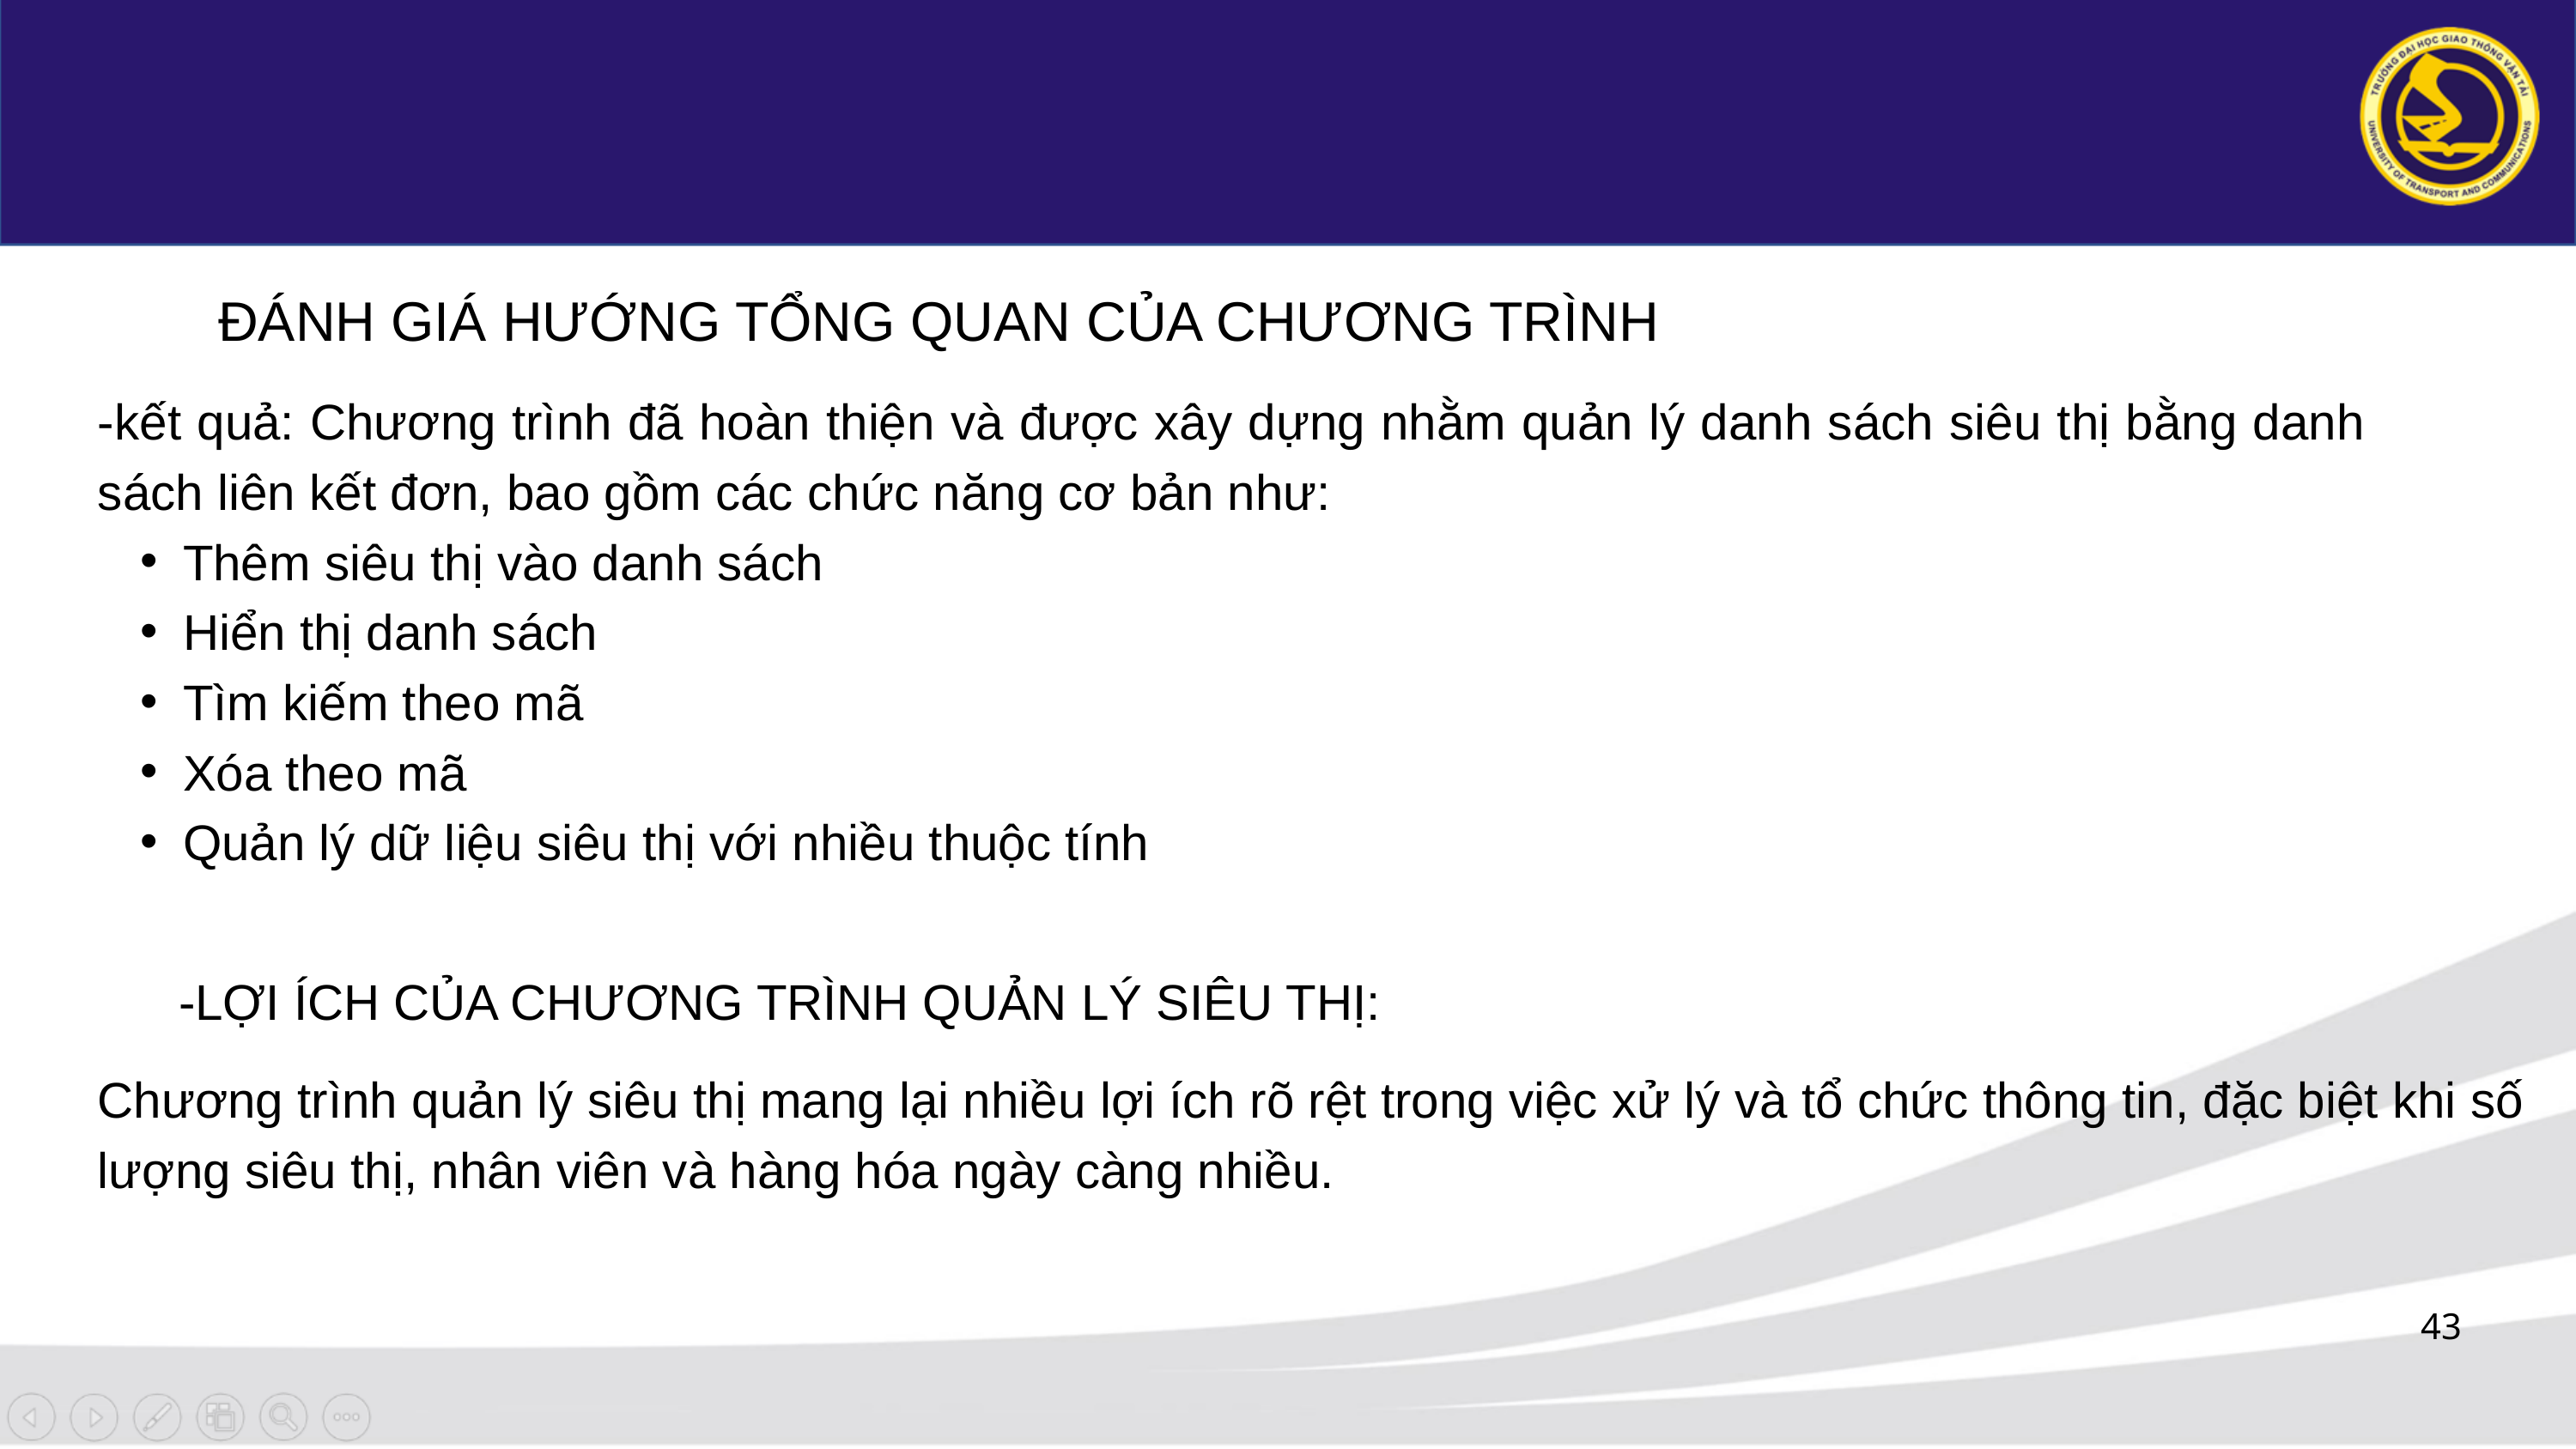

ĐÁNH GIÁ HƯỚNG TỔNG QUAN CỦA CHƯƠNG TRÌNH
-kết quả: Chương trình đã hoàn thiện và được xây dựng nhằm quản lý danh sách siêu thị bằng danh sách liên kết đơn, bao gồm các chức năng cơ bản như:
Thêm siêu thị vào danh sách
Hiển thị danh sách
Tìm kiếm theo mã
Xóa theo mã
Quản lý dữ liệu siêu thị với nhiều thuộc tính
-LỢI ÍCH CỦA CHƯƠNG TRÌNH QUẢN LÝ SIÊU THỊ:
Chương trình quản lý siêu thị mang lại nhiều lợi ích rõ rệt trong việc xử lý và tổ chức thông tin, đặc biệt khi số lượng siêu thị, nhân viên và hàng hóa ngày càng nhiều.
43